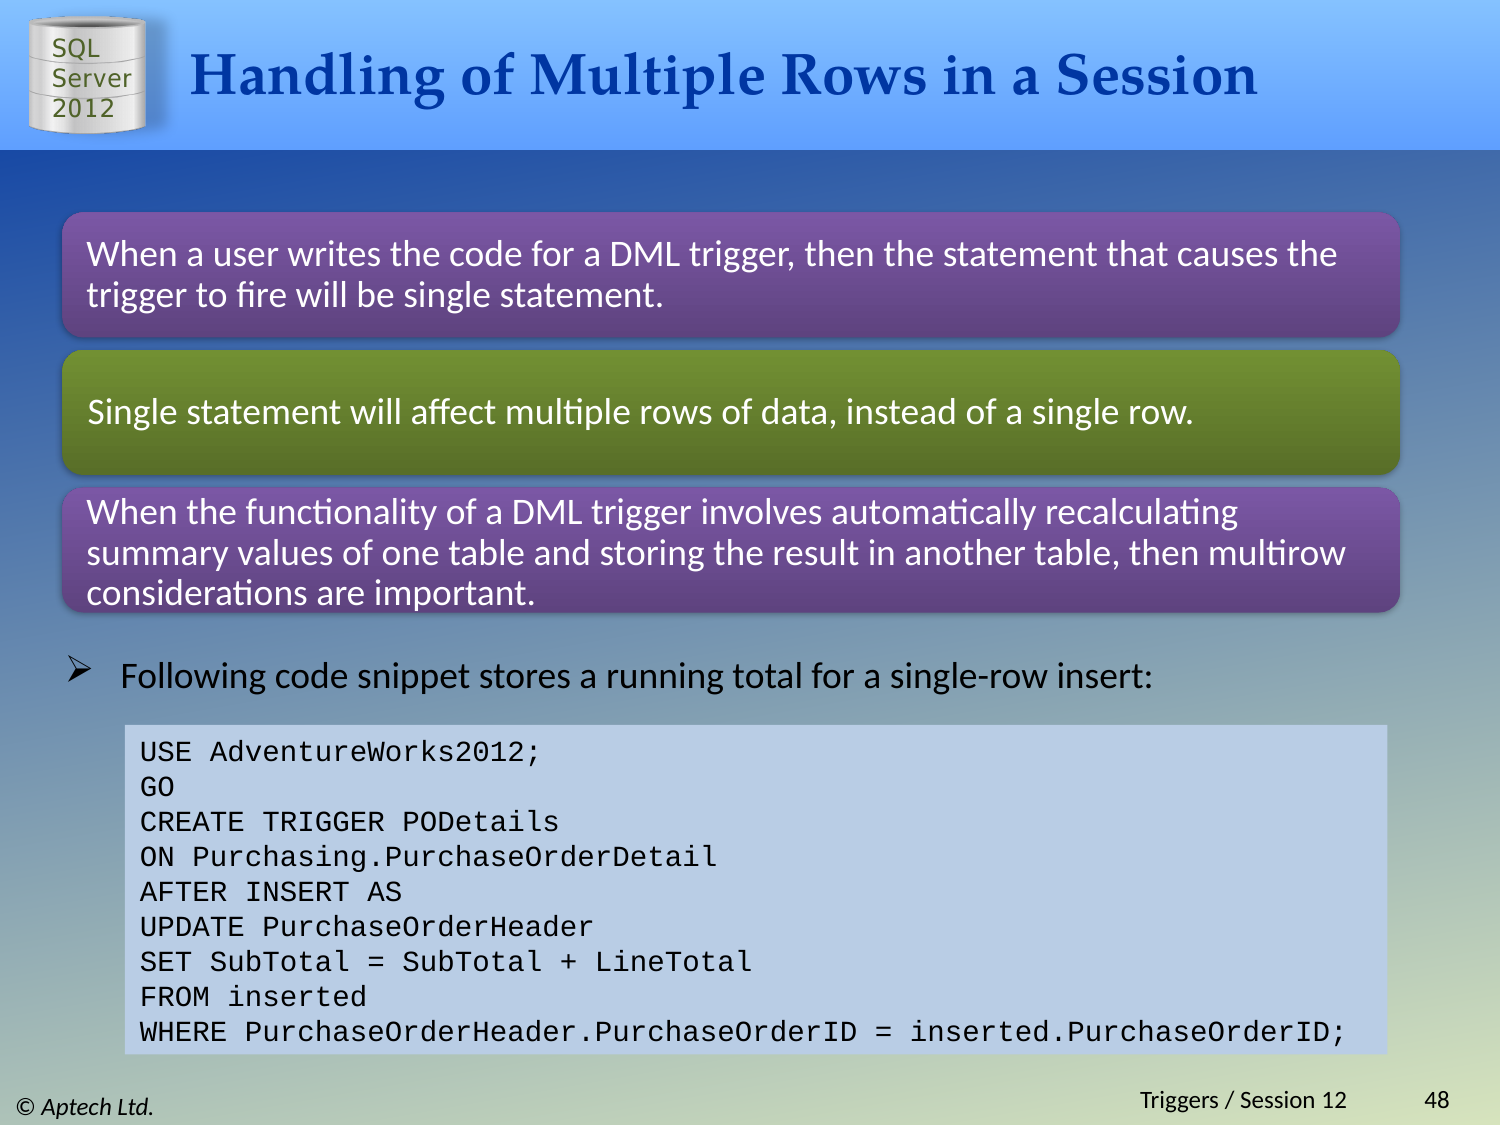

# Handling of Multiple Rows in a Session

When a user writes the code for a DML trigger, then the statement that causes the trigger to fire will be single statement.

Single statement will affect multiple rows of data, instead of a single row.

When the functionality of a DML trigger involves automatically recalculating summary values of one table and storing the result in another table, then multirow considerations are important.
Following code snippet stores a running total for a single-row insert:
USE AdventureWorks2012;
GO
CREATE TRIGGER PODetails
ON Purchasing.PurchaseOrderDetail
AFTER INSERT AS
UPDATE PurchaseOrderHeader
SET SubTotal = SubTotal + LineTotal
FROM inserted
WHERE PurchaseOrderHeader.PurchaseOrderID = inserted.PurchaseOrderID;
Triggers / Session 12
48